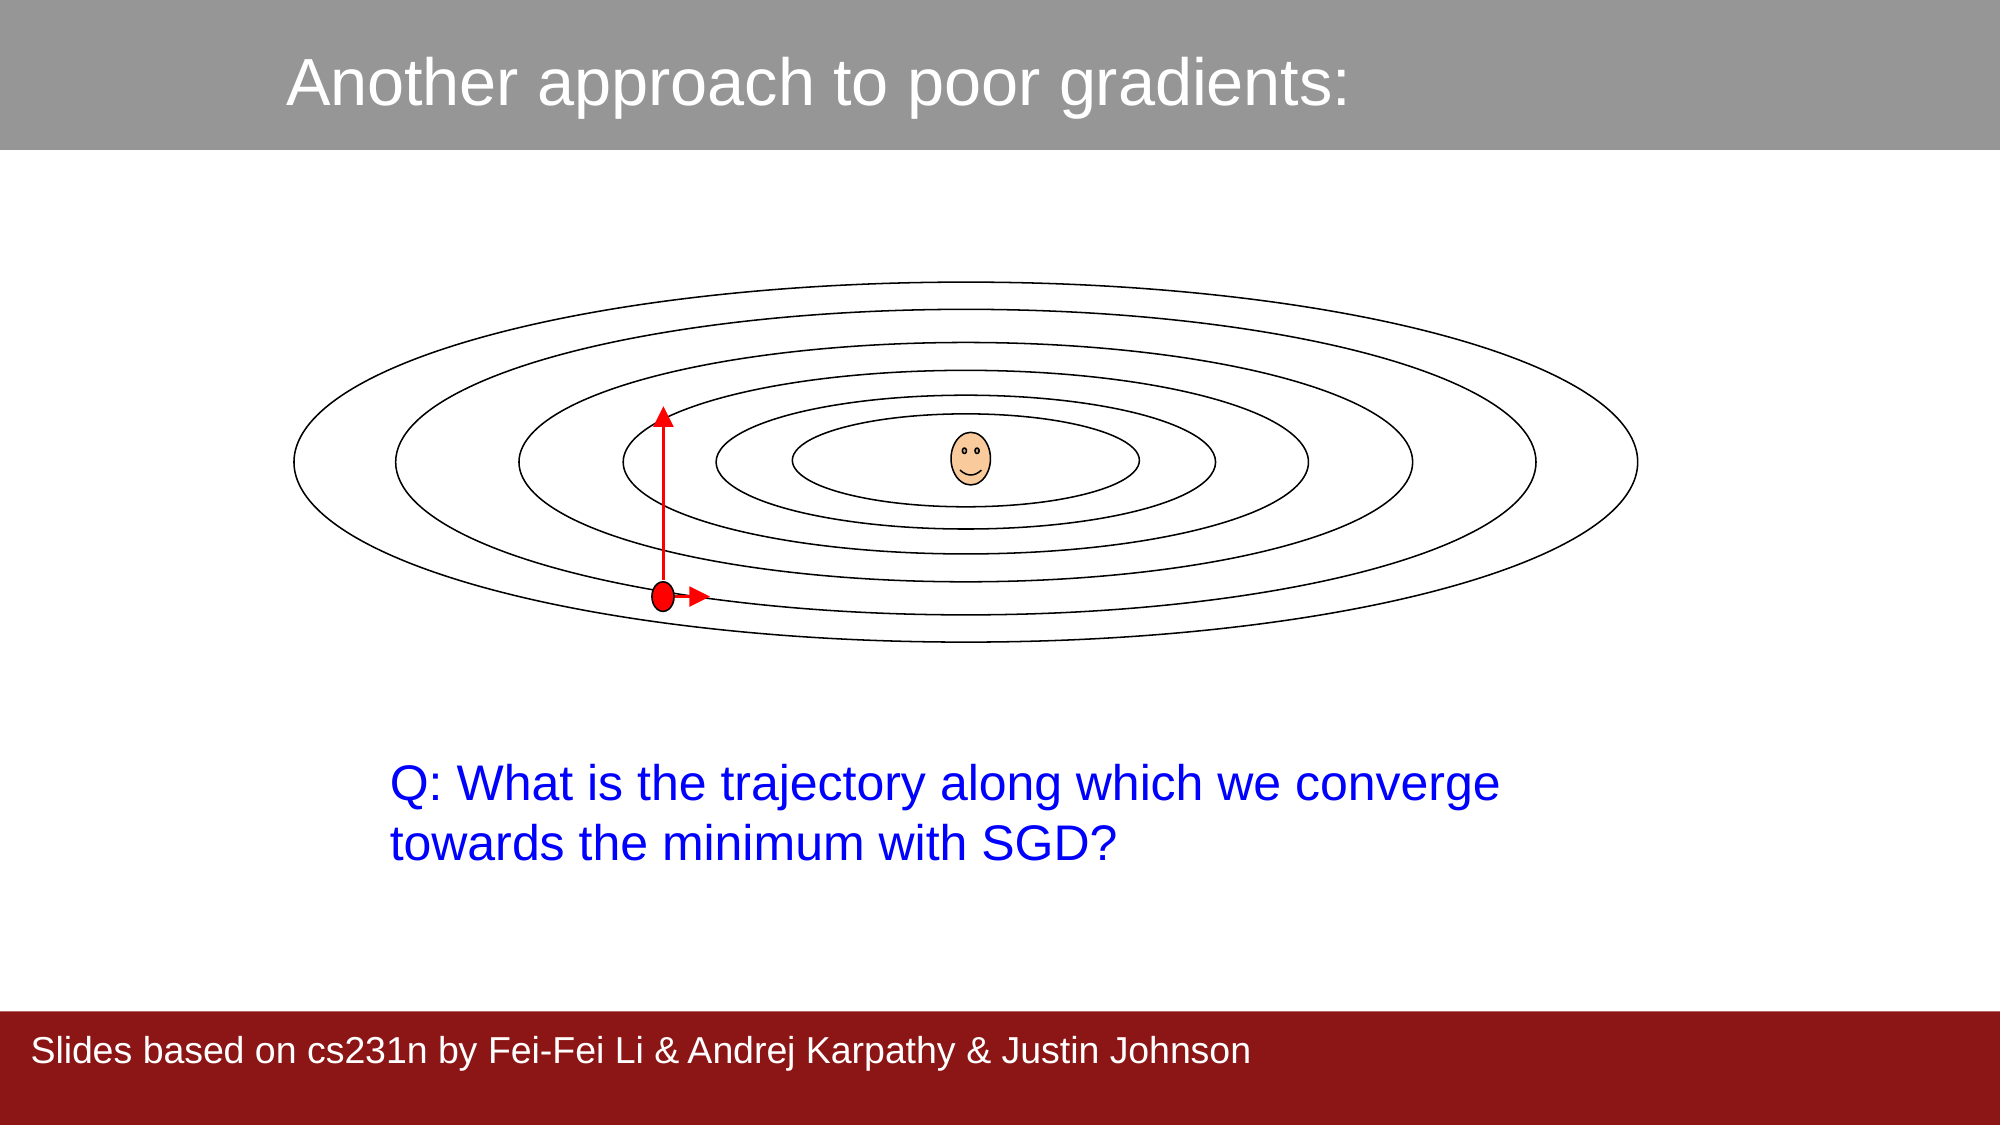

Another approach to poor gradients:

Q: What is the trajectory along which we converge towards the minimum with SGD?